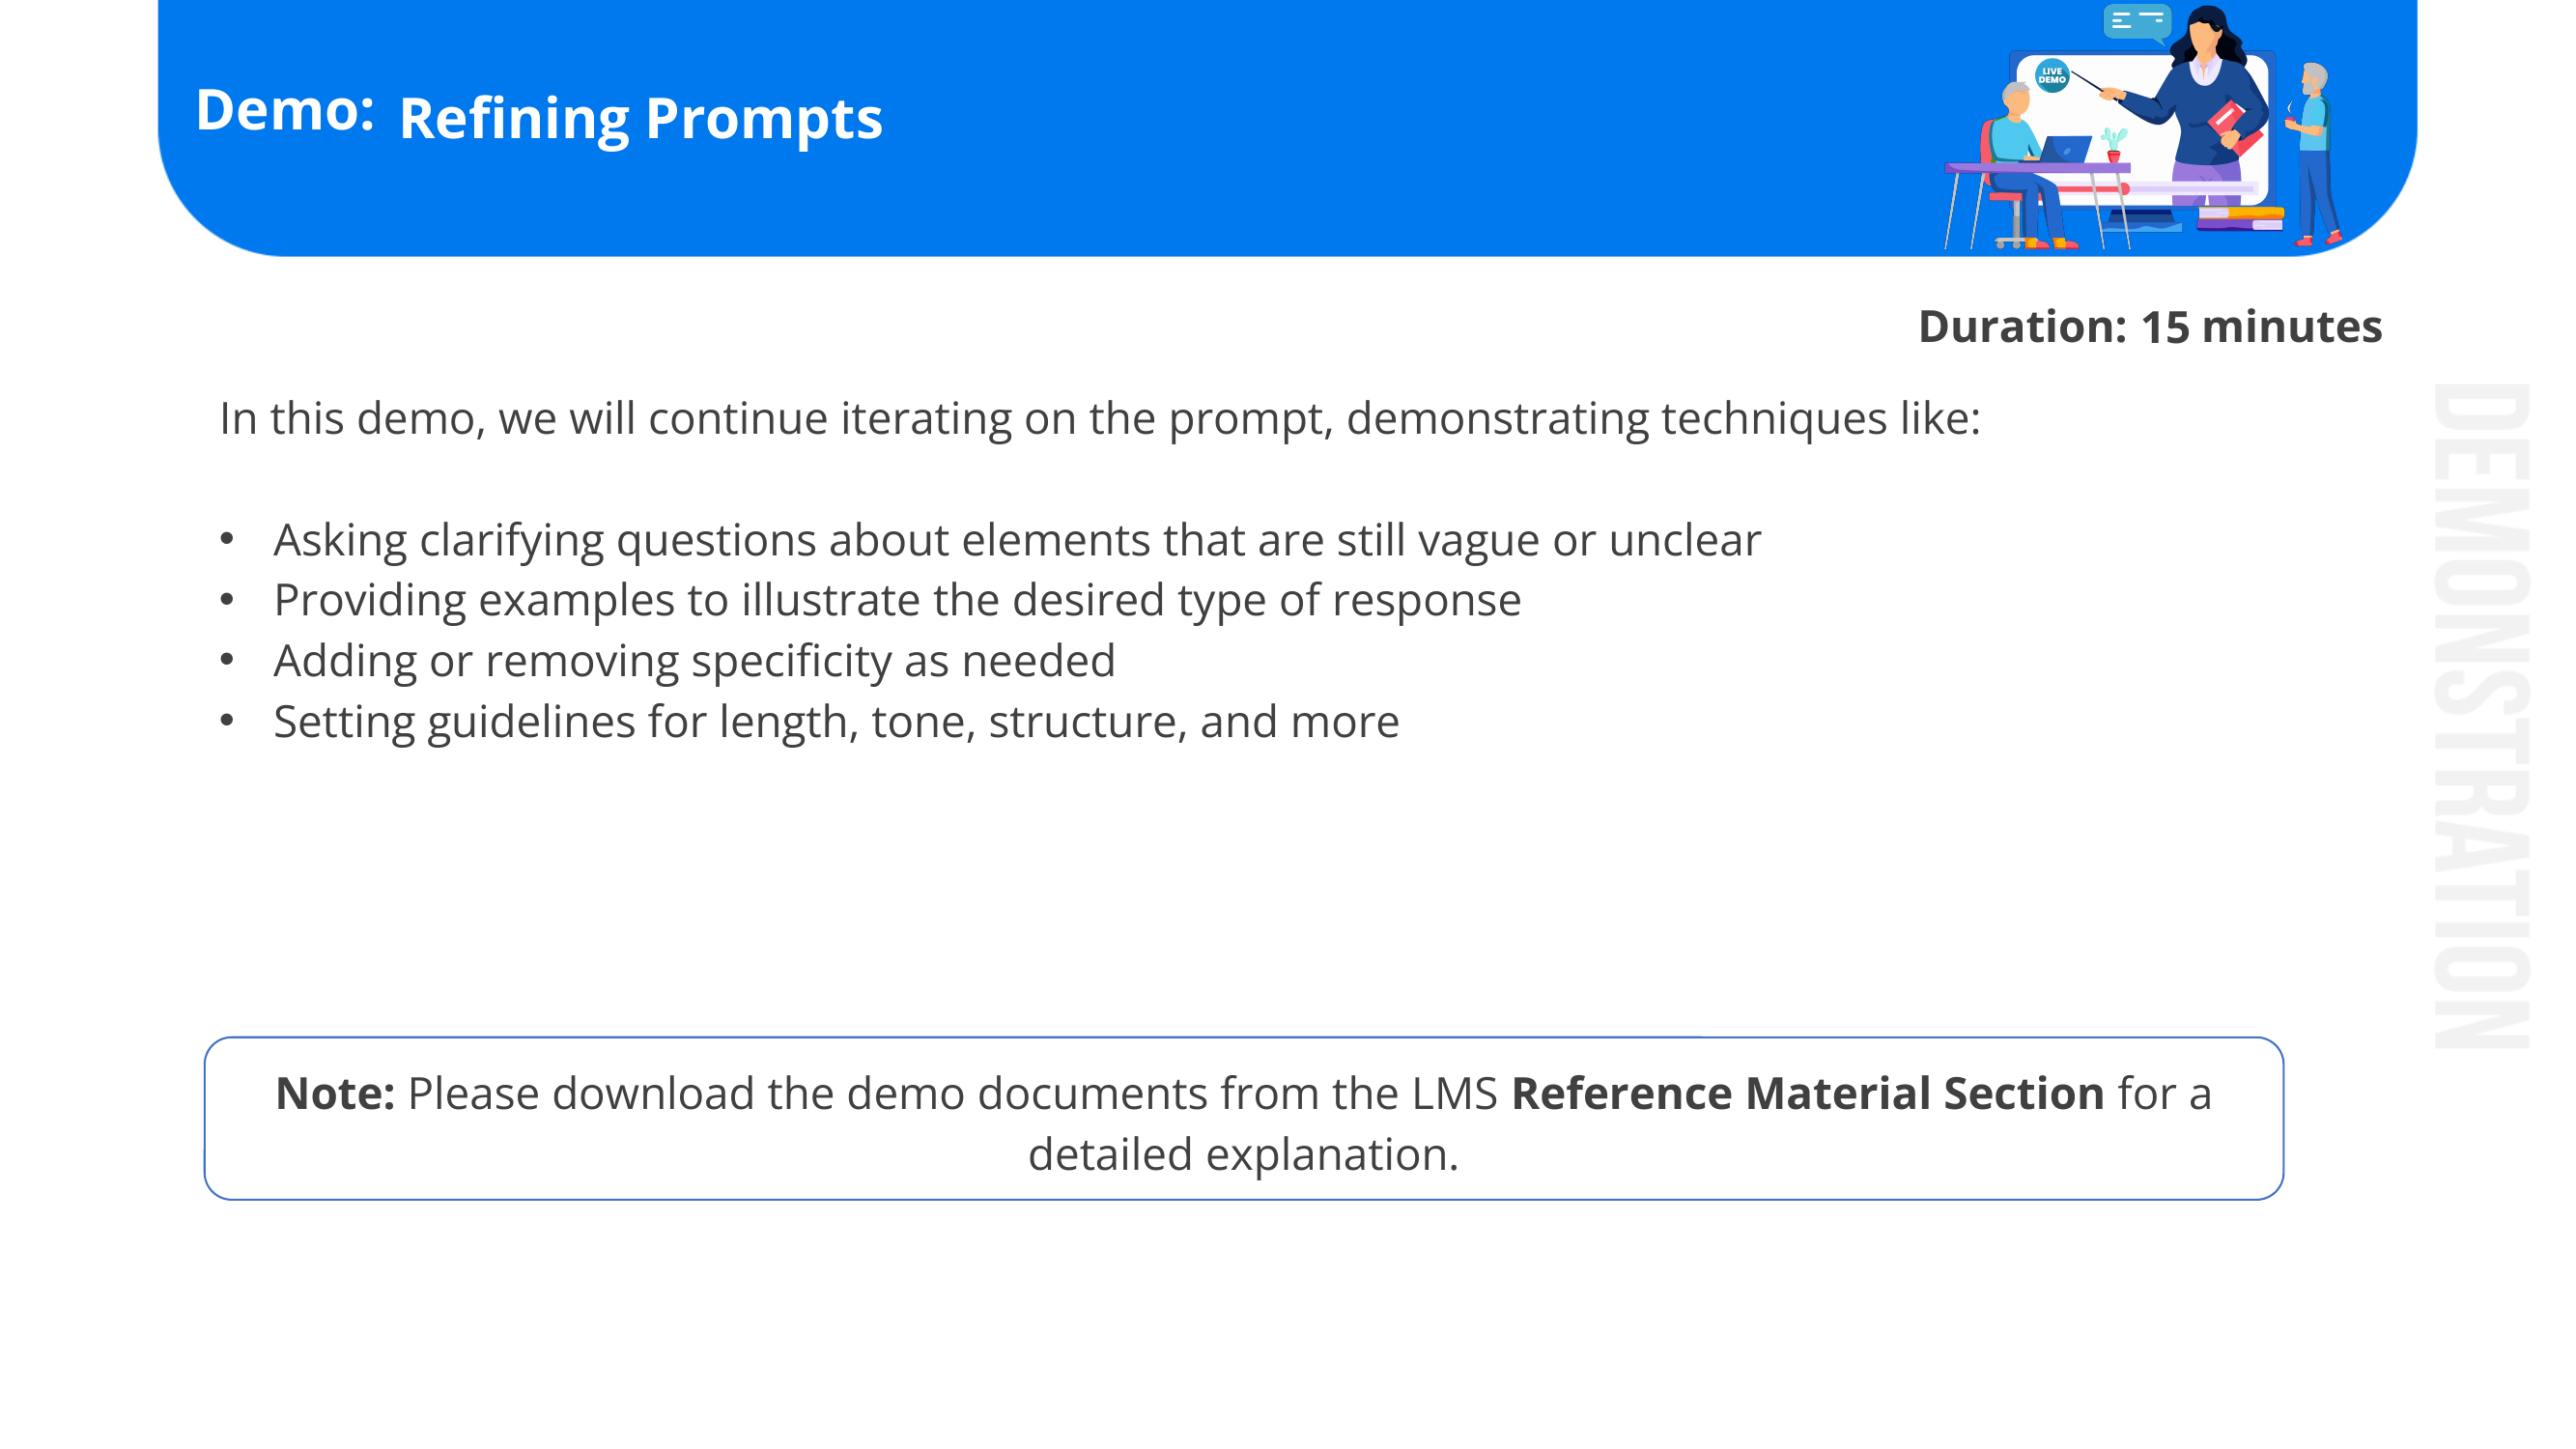

# Refining Prompts
15
In this demo, we will continue iterating on the prompt, demonstrating techniques like:

Asking clarifying questions about elements that are still vague or unclear
Providing examples to illustrate the desired type of response
Adding or removing specificity as needed
Setting guidelines for length, tone, structure, and more
Note: Please download the demo documents from the LMS Reference Material Section for a detailed explanation.